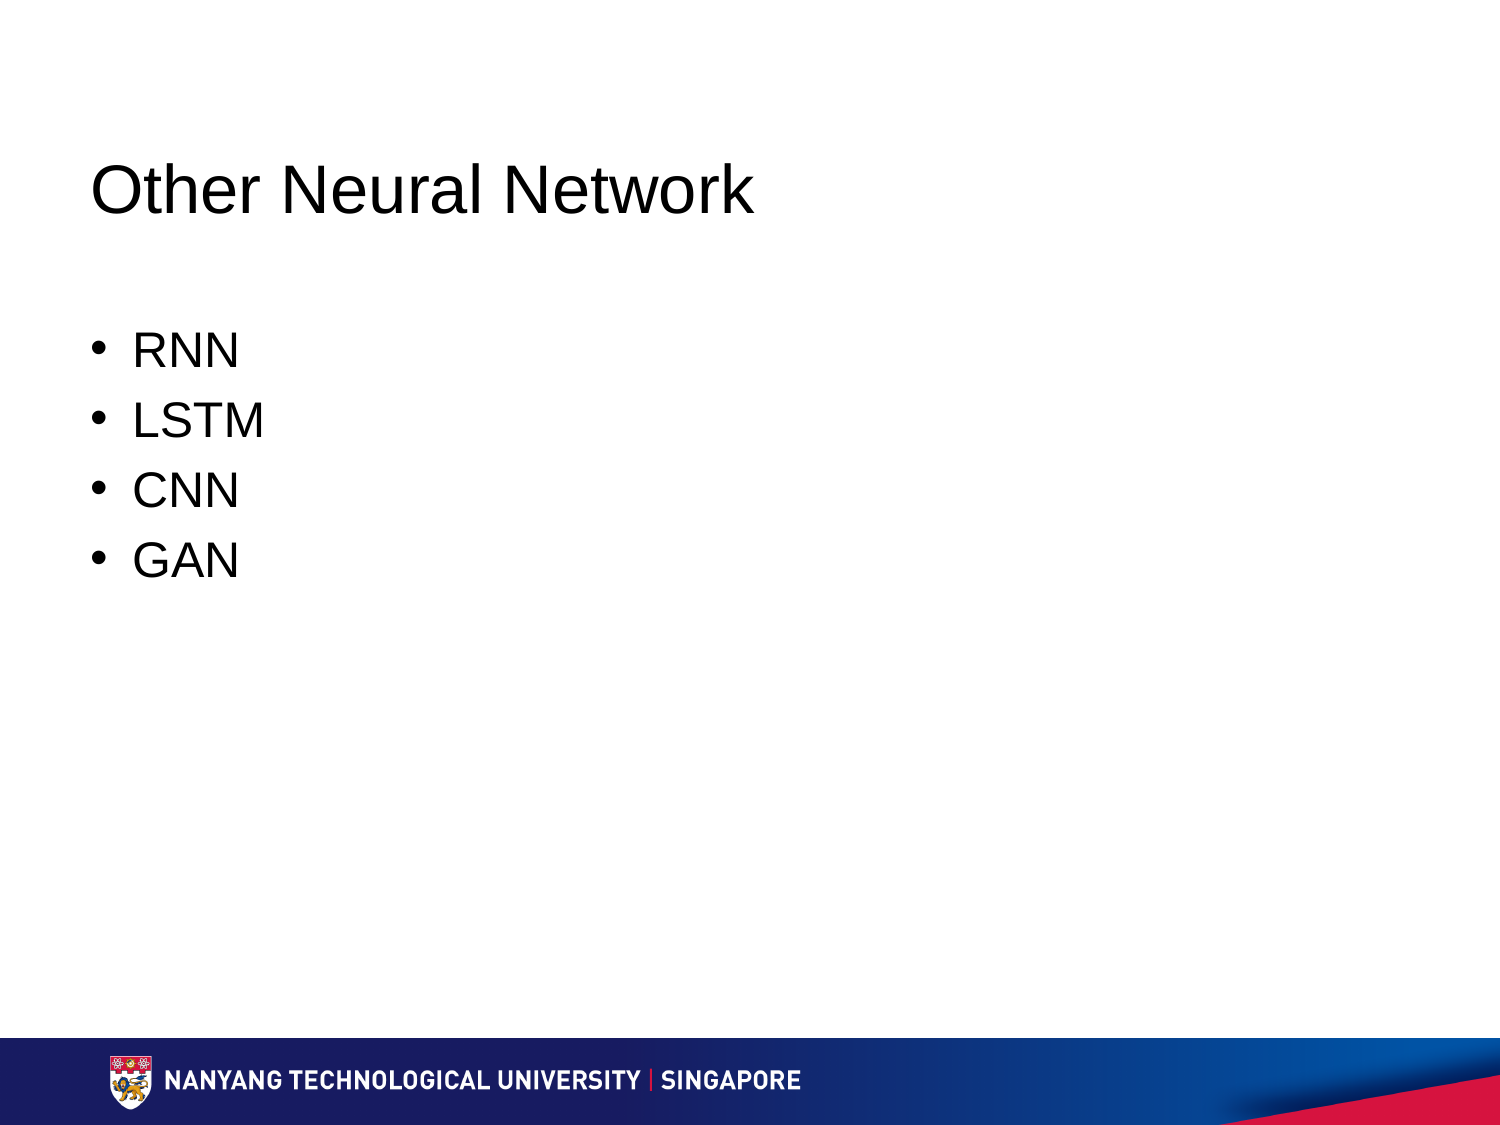

# Other Neural Network
RNN
LSTM
CNN
GAN